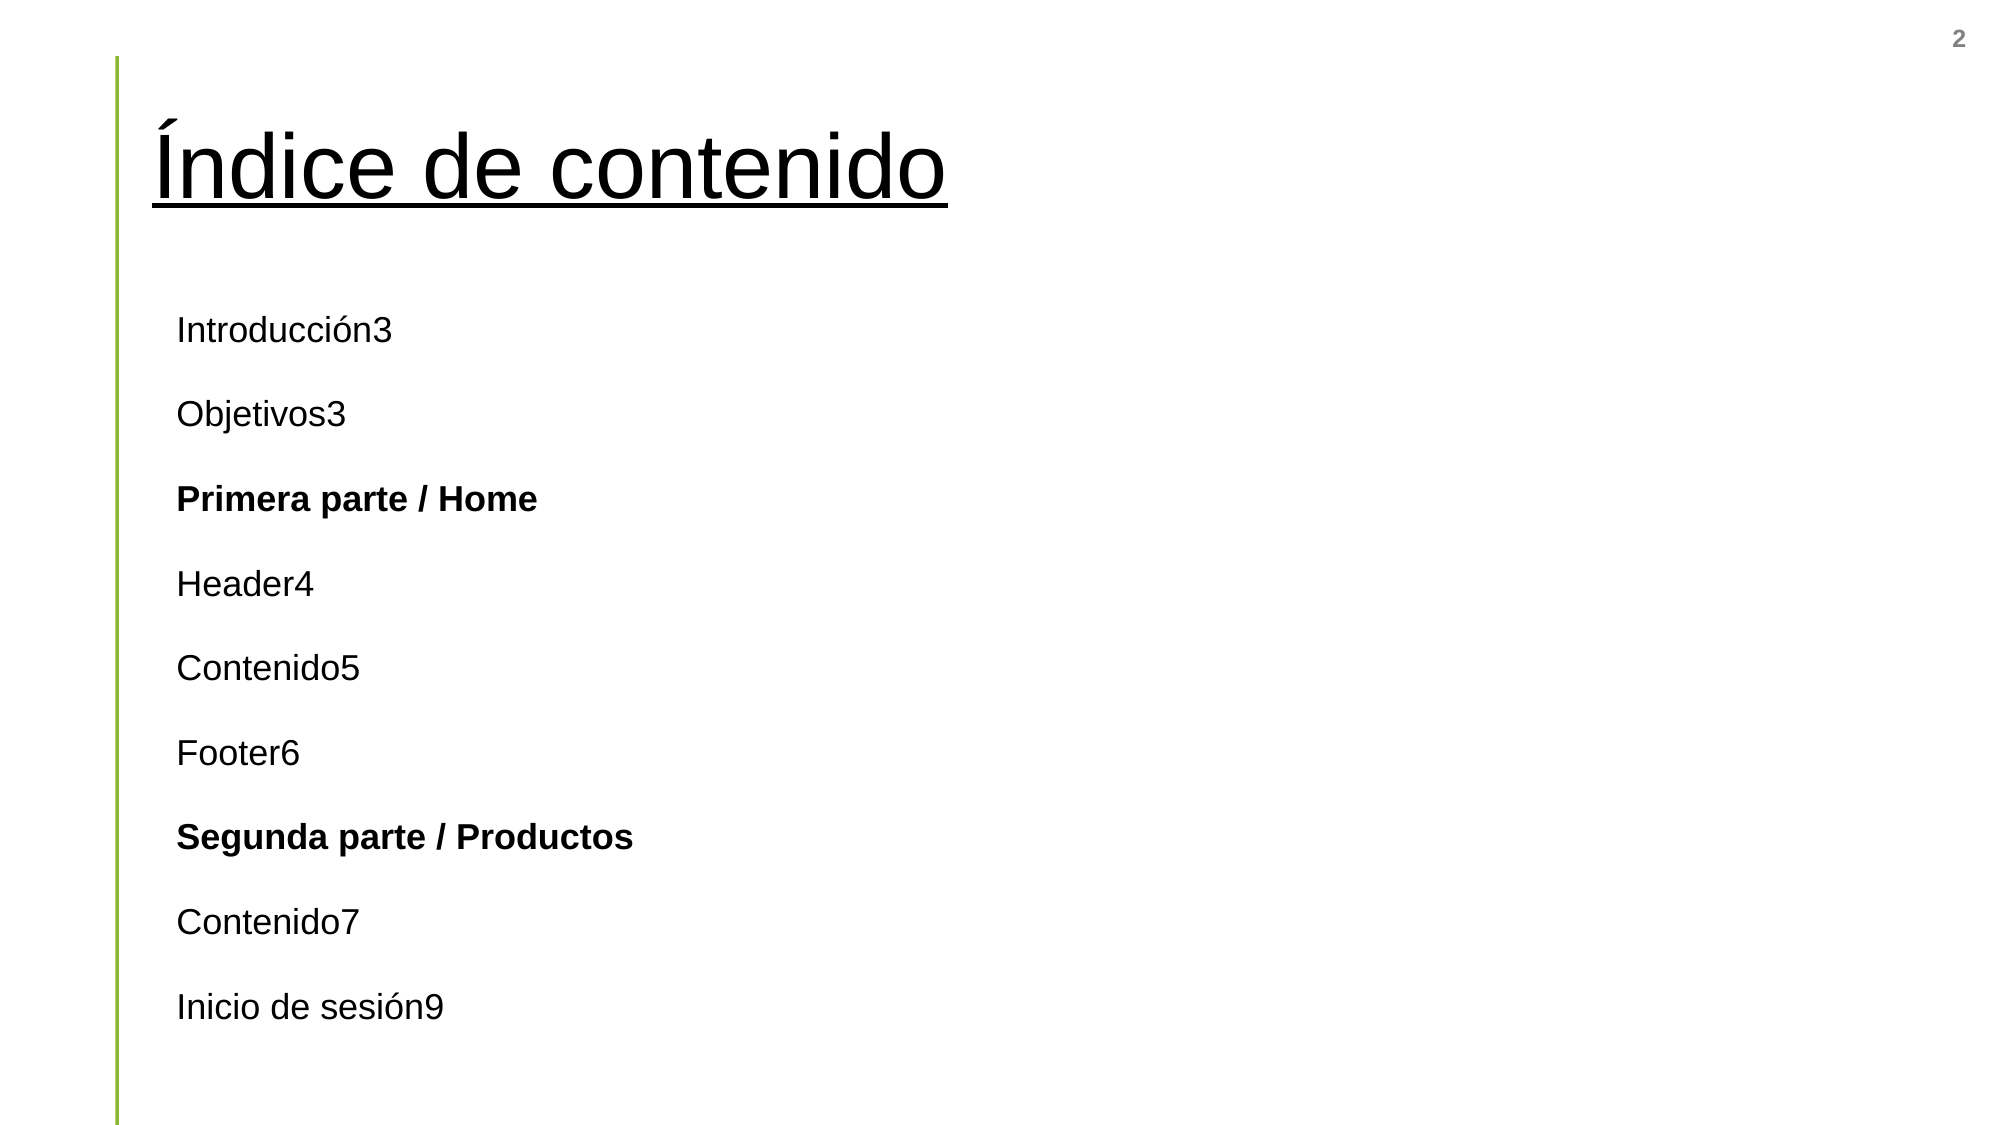

2
# Índice de contenido
Introducción	3
Objetivos	3
Primera parte / Home
Header	4
Contenido	5
Footer	6
Segunda parte / Productos
Contenido	7
Inicio de sesión	9